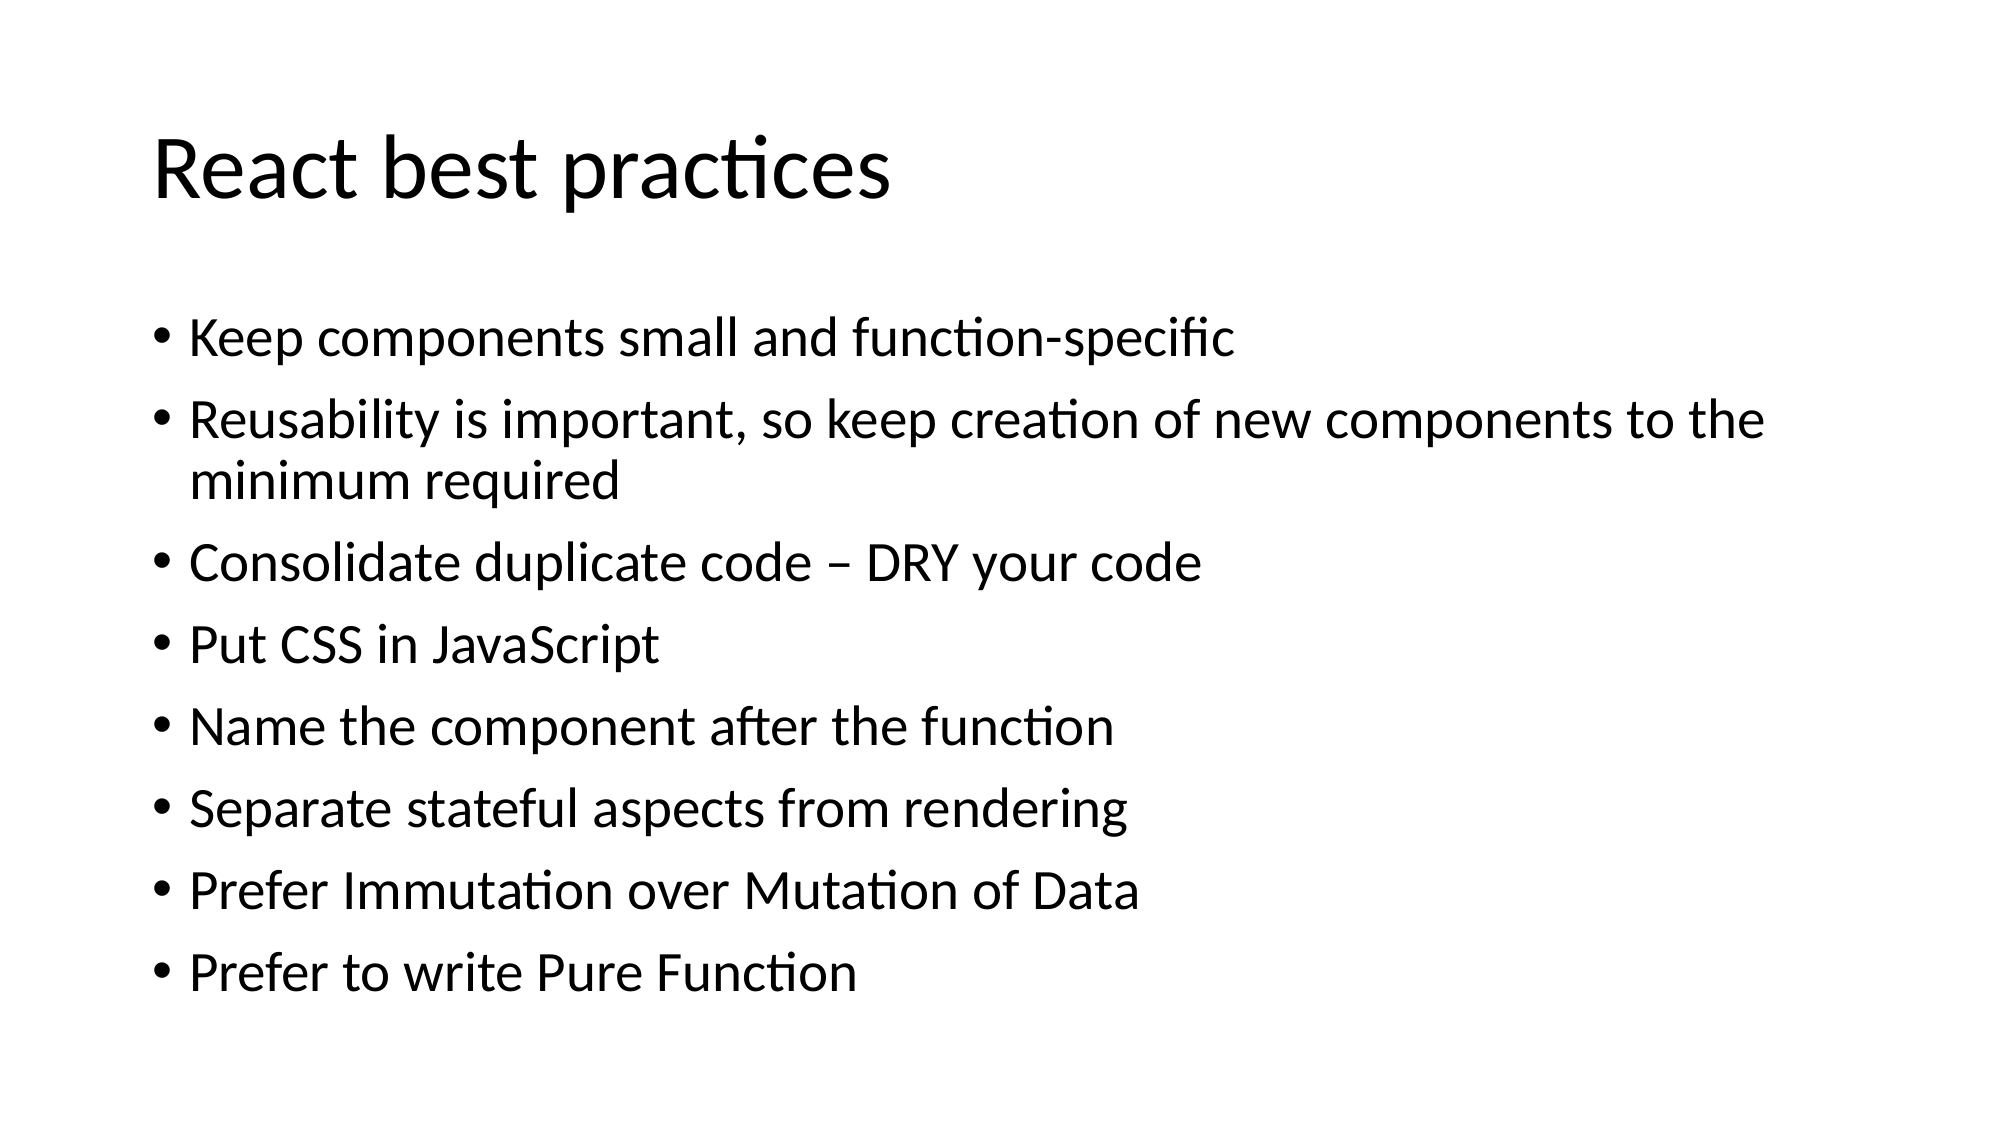

# React best practices
Keep components small and function-specific
Reusability is important, so keep creation of new components to the minimum required
Consolidate duplicate code – DRY your code
Put CSS in JavaScript
Name the component after the function
Separate stateful aspects from rendering
Prefer Immutation over Mutation of Data
Prefer to write Pure Function